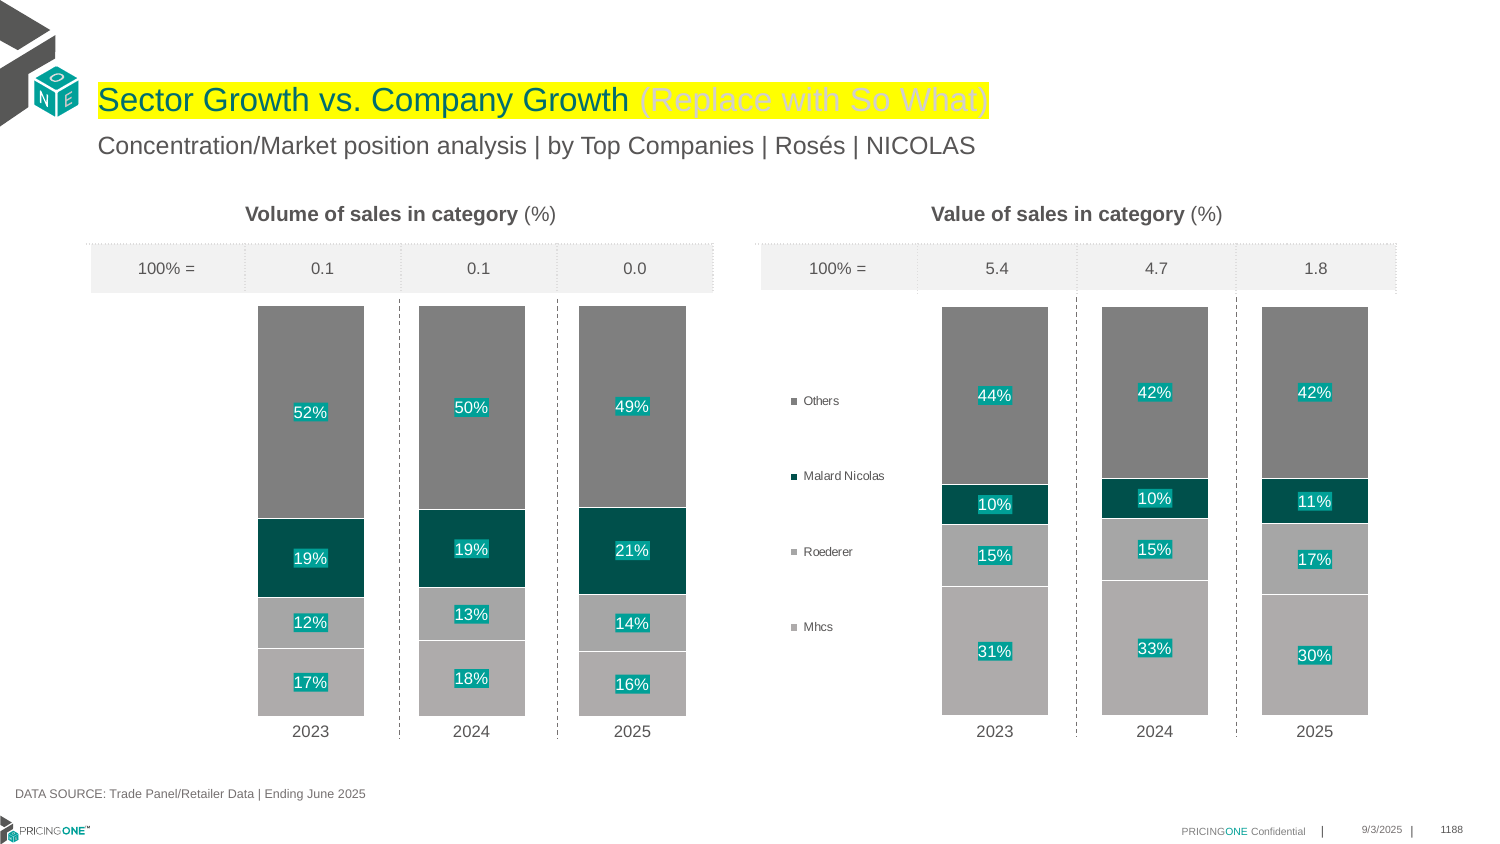

# Sector Growth vs. Company Growth (Replace with So What)
Concentration/Market position analysis | by Top Companies | Rosés | NICOLAS
| Volume of sales in category (%) |  |  |  |
| --- | --- | --- | --- |
| 100% = | 0.1 | 0.1 | 0.0 |
| Value of sales in category (%) |  |  |  |
| --- | --- | --- | --- |
| 100% = | 5.4 | 4.7 | 1.8 |

### Chart

| Category | Mhcs | Roederer | Malard Nicolas | Others |
|---|---|---|---|---|
| 2023 | 0.16615276425403008 | 0.1229984853402575 | 0.1917261711565509 | 0.5191225792491615 |
| 2024 | 0.18411558135432868 | 0.1282651572246364 | 0.19044946522777928 | 0.49716979619325563 |
| 2025 | 0.15667191253209642 | 0.14047875424500952 | 0.2120019879068997 | 0.4908473453159944 |

### Chart

| Category | Mhcs | Roederer | Malard Nicolas | Others |
|---|---|---|---|---|
| 2023 | 0.31471892460066814 | 0.15218637586503522 | 0.09683815447584235 | 0.4362565450584543 |
| 2024 | 0.33069416518103634 | 0.15148264592383087 | 0.09730674231091588 | 0.420516446584217 |
| 2025 | 0.2952753387432638 | 0.1728517487750113 | 0.111011681895185 | 0.4208612305865399 |
DATA SOURCE: Trade Panel/Retailer Data | Ending June 2025

9/3/2025
1188